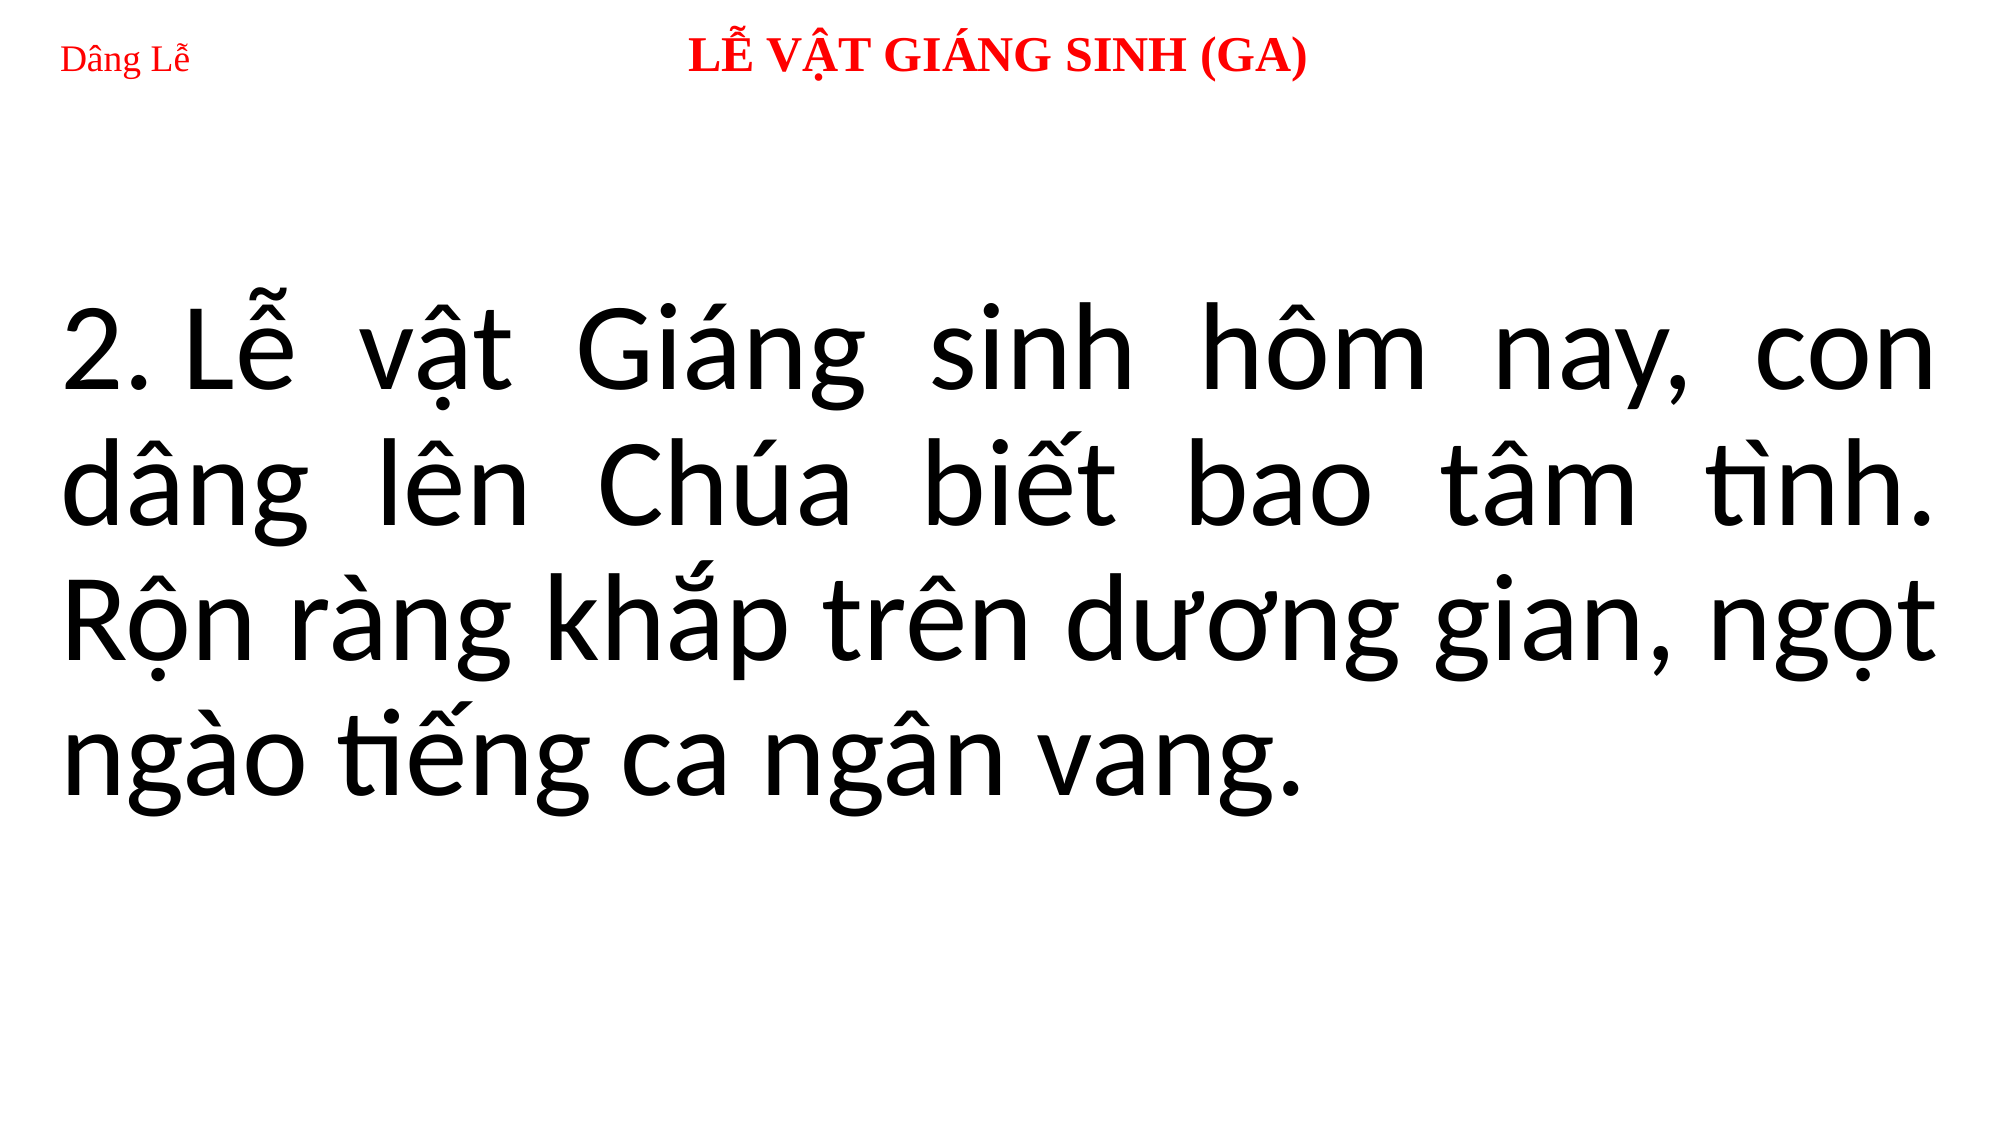

# Dâng Lễ                          	    	   LỄ VẬT GIÁNG SINH (GA)
2. Lễ vật Giáng sinh hôm nay, con dâng lên Chúa biết bao tâm tình. Rộn ràng khắp trên dương gian, ngọt ngào tiếng ca ngân vang.